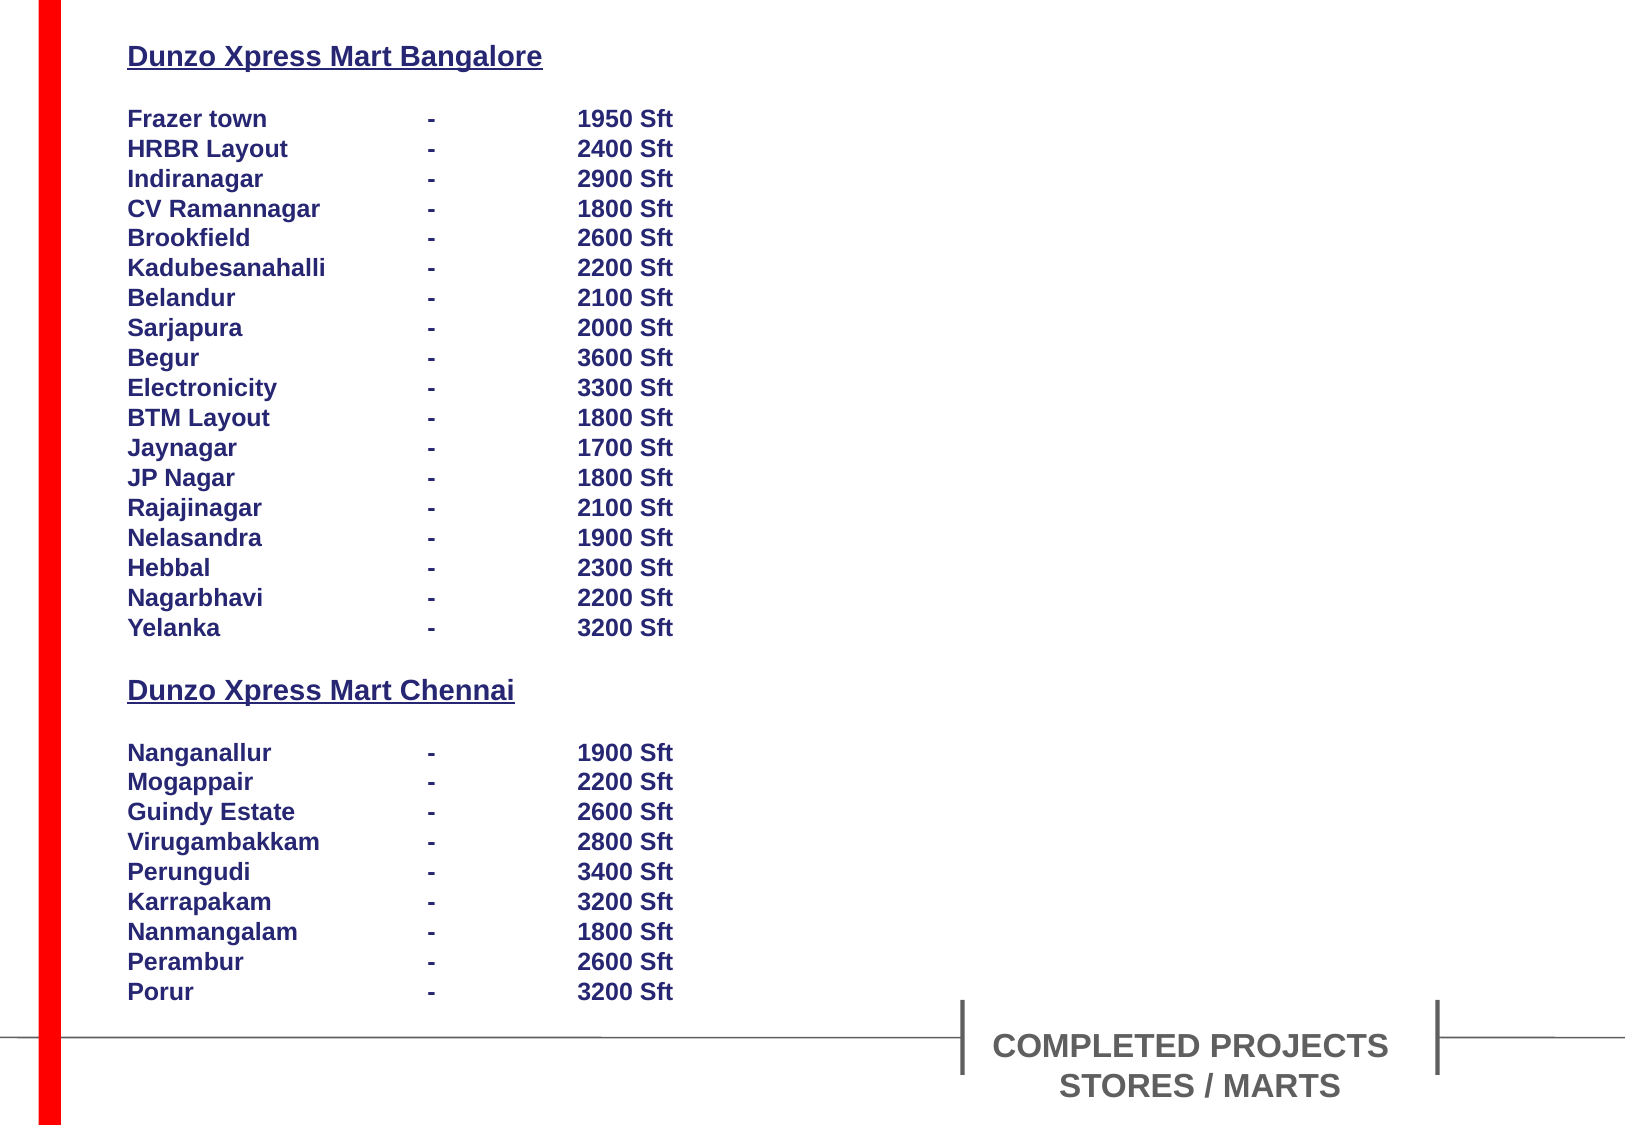

Dunzo Xpress Mart Bangalore

Frazer town		-	1950 Sft
HRBR Layout	-	2400 Sft
Indiranagar		-	2900 Sft
CV Ramannagar	-	1800 Sft
Brookfield		-	2600 Sft
Kadubesanahalli	-	2200 Sft
Belandur		-	2100 Sft
Sarjapura		-	2000 Sft
Begur		-	3600 Sft
Electronicity	-	3300 Sft
BTM Layout		-	1800 Sft
Jaynagar		-	1700 Sft
JP Nagar		-	1800 Sft
Rajajinagar		-	2100 Sft
Nelasandra		-	1900 Sft
Hebbal		-	2300 Sft
Nagarbhavi		-	2200 Sft
Yelanka		-	3200 Sft

Dunzo Xpress Mart Chennai

Nanganallur		-	1900 Sft
Mogappair		-	2200 Sft
Guindy Estate	-	2600 Sft
Virugambakkam	-	2800 Sft
Perungudi		-	3400 Sft
Karrapakam		-	3200 Sft
Nanmangalam	-	1800 Sft
Perambur		-	2600 Sft
Porur		-	3200 Sft

COMPLETED PROJECTS
STORES / MARTS